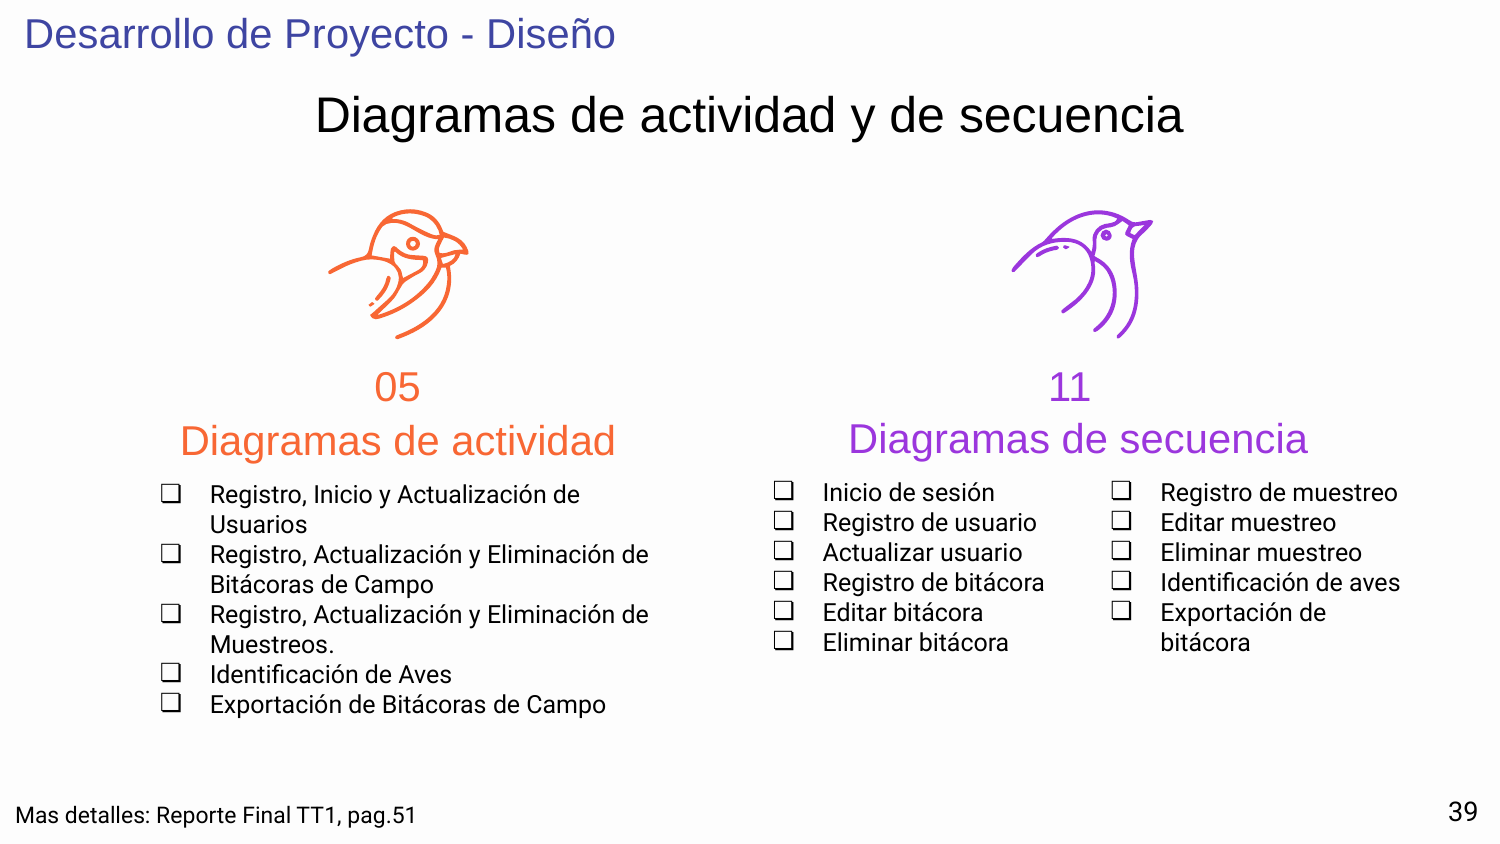

Desarrollo de Proyecto - Diseño
# Diagramas de actividad y de secuencia

05
Diagramas de actividad
Registro, Inicio y Actualización de Usuarios
Registro, Actualización y Eliminación de Bitácoras de Campo
Registro, Actualización y Eliminación de Muestreos.
Identificación de Aves
Exportación de Bitácoras de Campo
11
Diagramas de secuencia
Inicio de sesión
Registro de usuario
Actualizar usuario
Registro de bitácora
Editar bitácora
Eliminar bitácora
Registro de muestreo
Editar muestreo
Eliminar muestreo
Identificación de aves
Exportación de bitácora
39
Mas detalles: Reporte Final TT1, pag.51